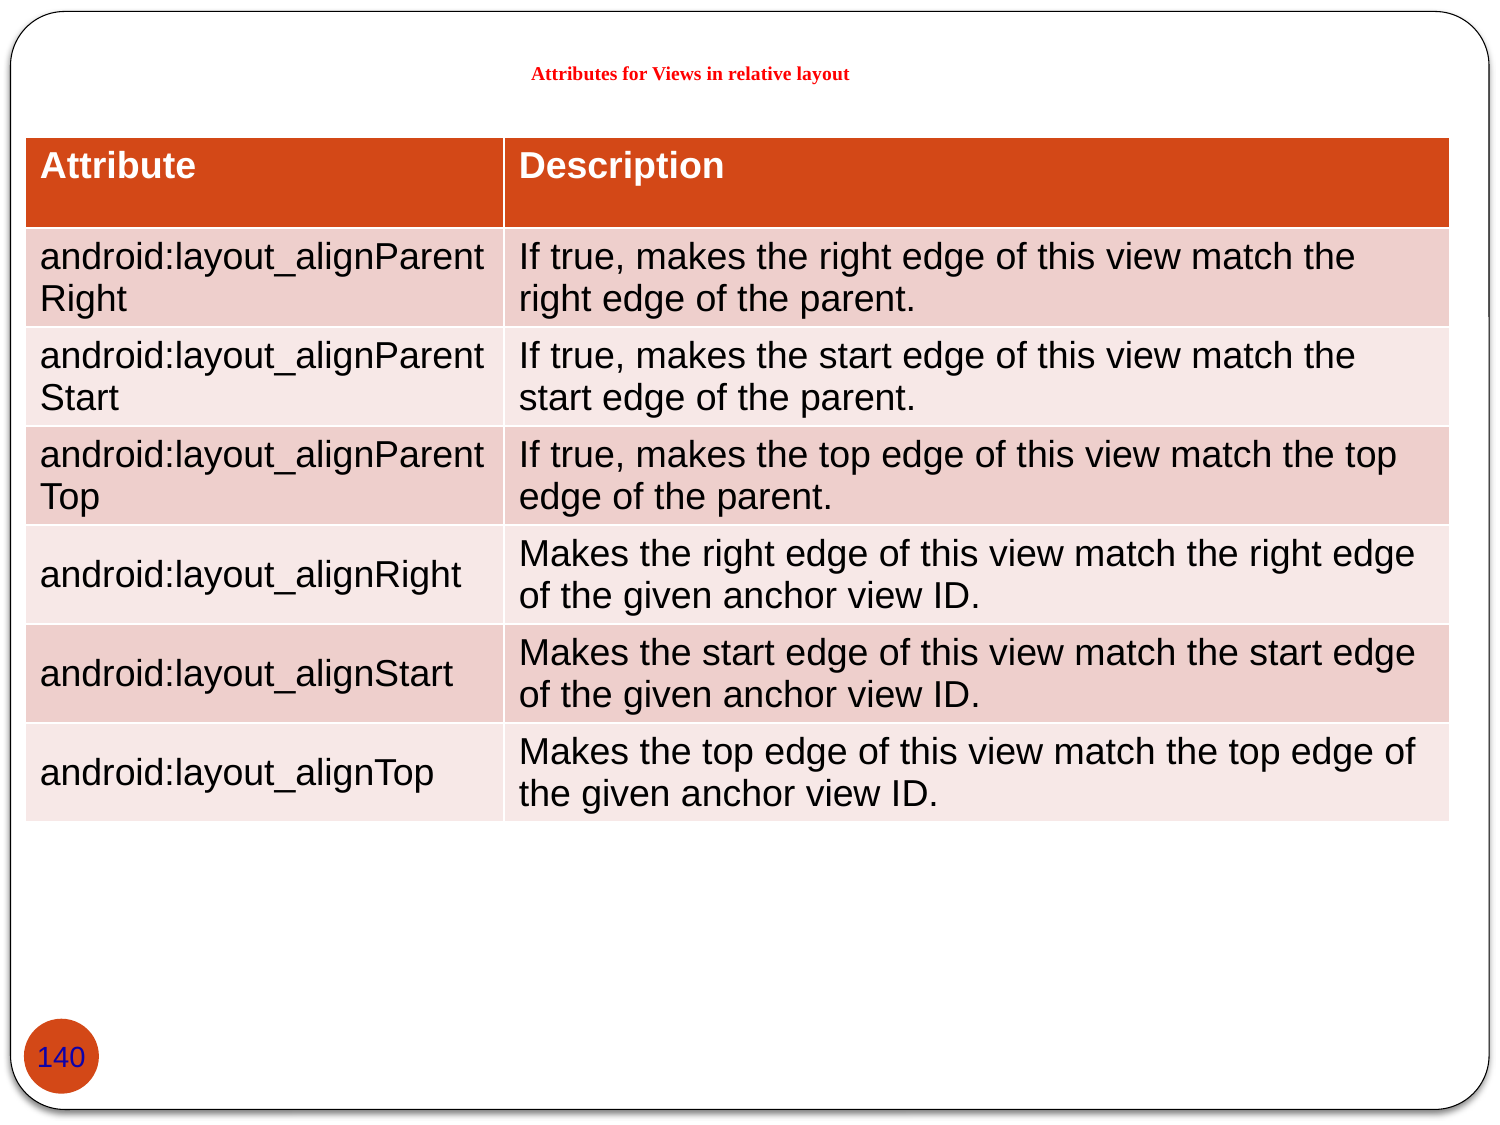

# Attributes for Views in relative layout

| Attribute | Description |
| --- | --- |
| android:layout\_alignParentRight | If true, makes the right edge of this view match the right edge of the parent. |
| android:layout\_alignParentStart | If true, makes the start edge of this view match the start edge of the parent. |
| android:layout\_alignParentTop | If true, makes the top edge of this view match the top edge of the parent. |
| android:layout\_alignRight | Makes the right edge of this view match the right edge of the given anchor view ID. |
| android:layout\_alignStart | Makes the start edge of this view match the start edge of the given anchor view ID. |
| android:layout\_alignTop | Makes the top edge of this view match the top edge of the given anchor view ID. |
140